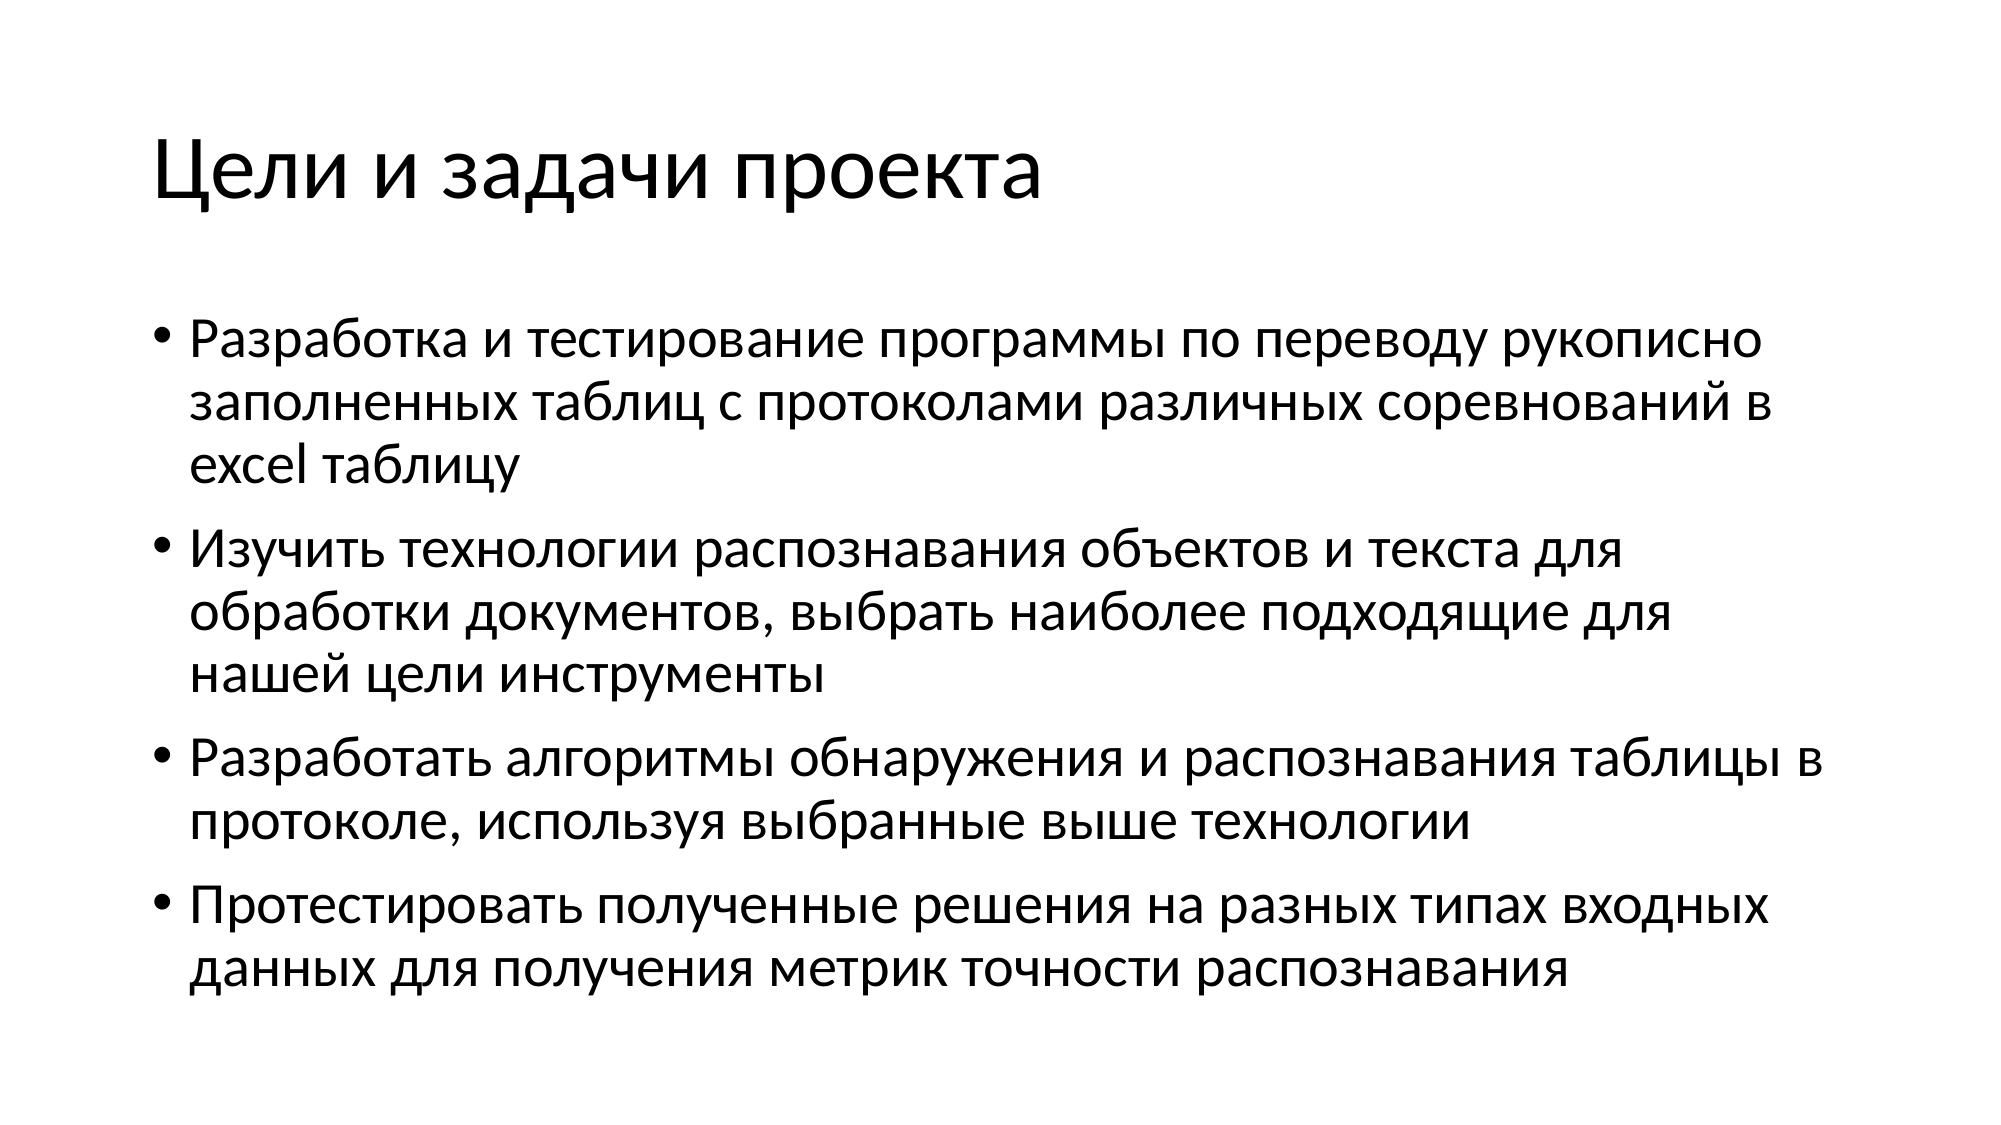

# Цели и задачи проекта
Разработка и тестирование программы по переводу рукописно заполненных таблиц с протоколами различных соревнований в excel таблицу
Изучить технологии распознавания объектов и текста для обработки документов, выбрать наиболее подходящие для нашей цели инструменты
Разработать алгоритмы обнаружения и распознавания таблицы в протоколе, используя выбранные выше технологии
Протестировать полученные решения на разных типах входных данных для получения метрик точности распознавания